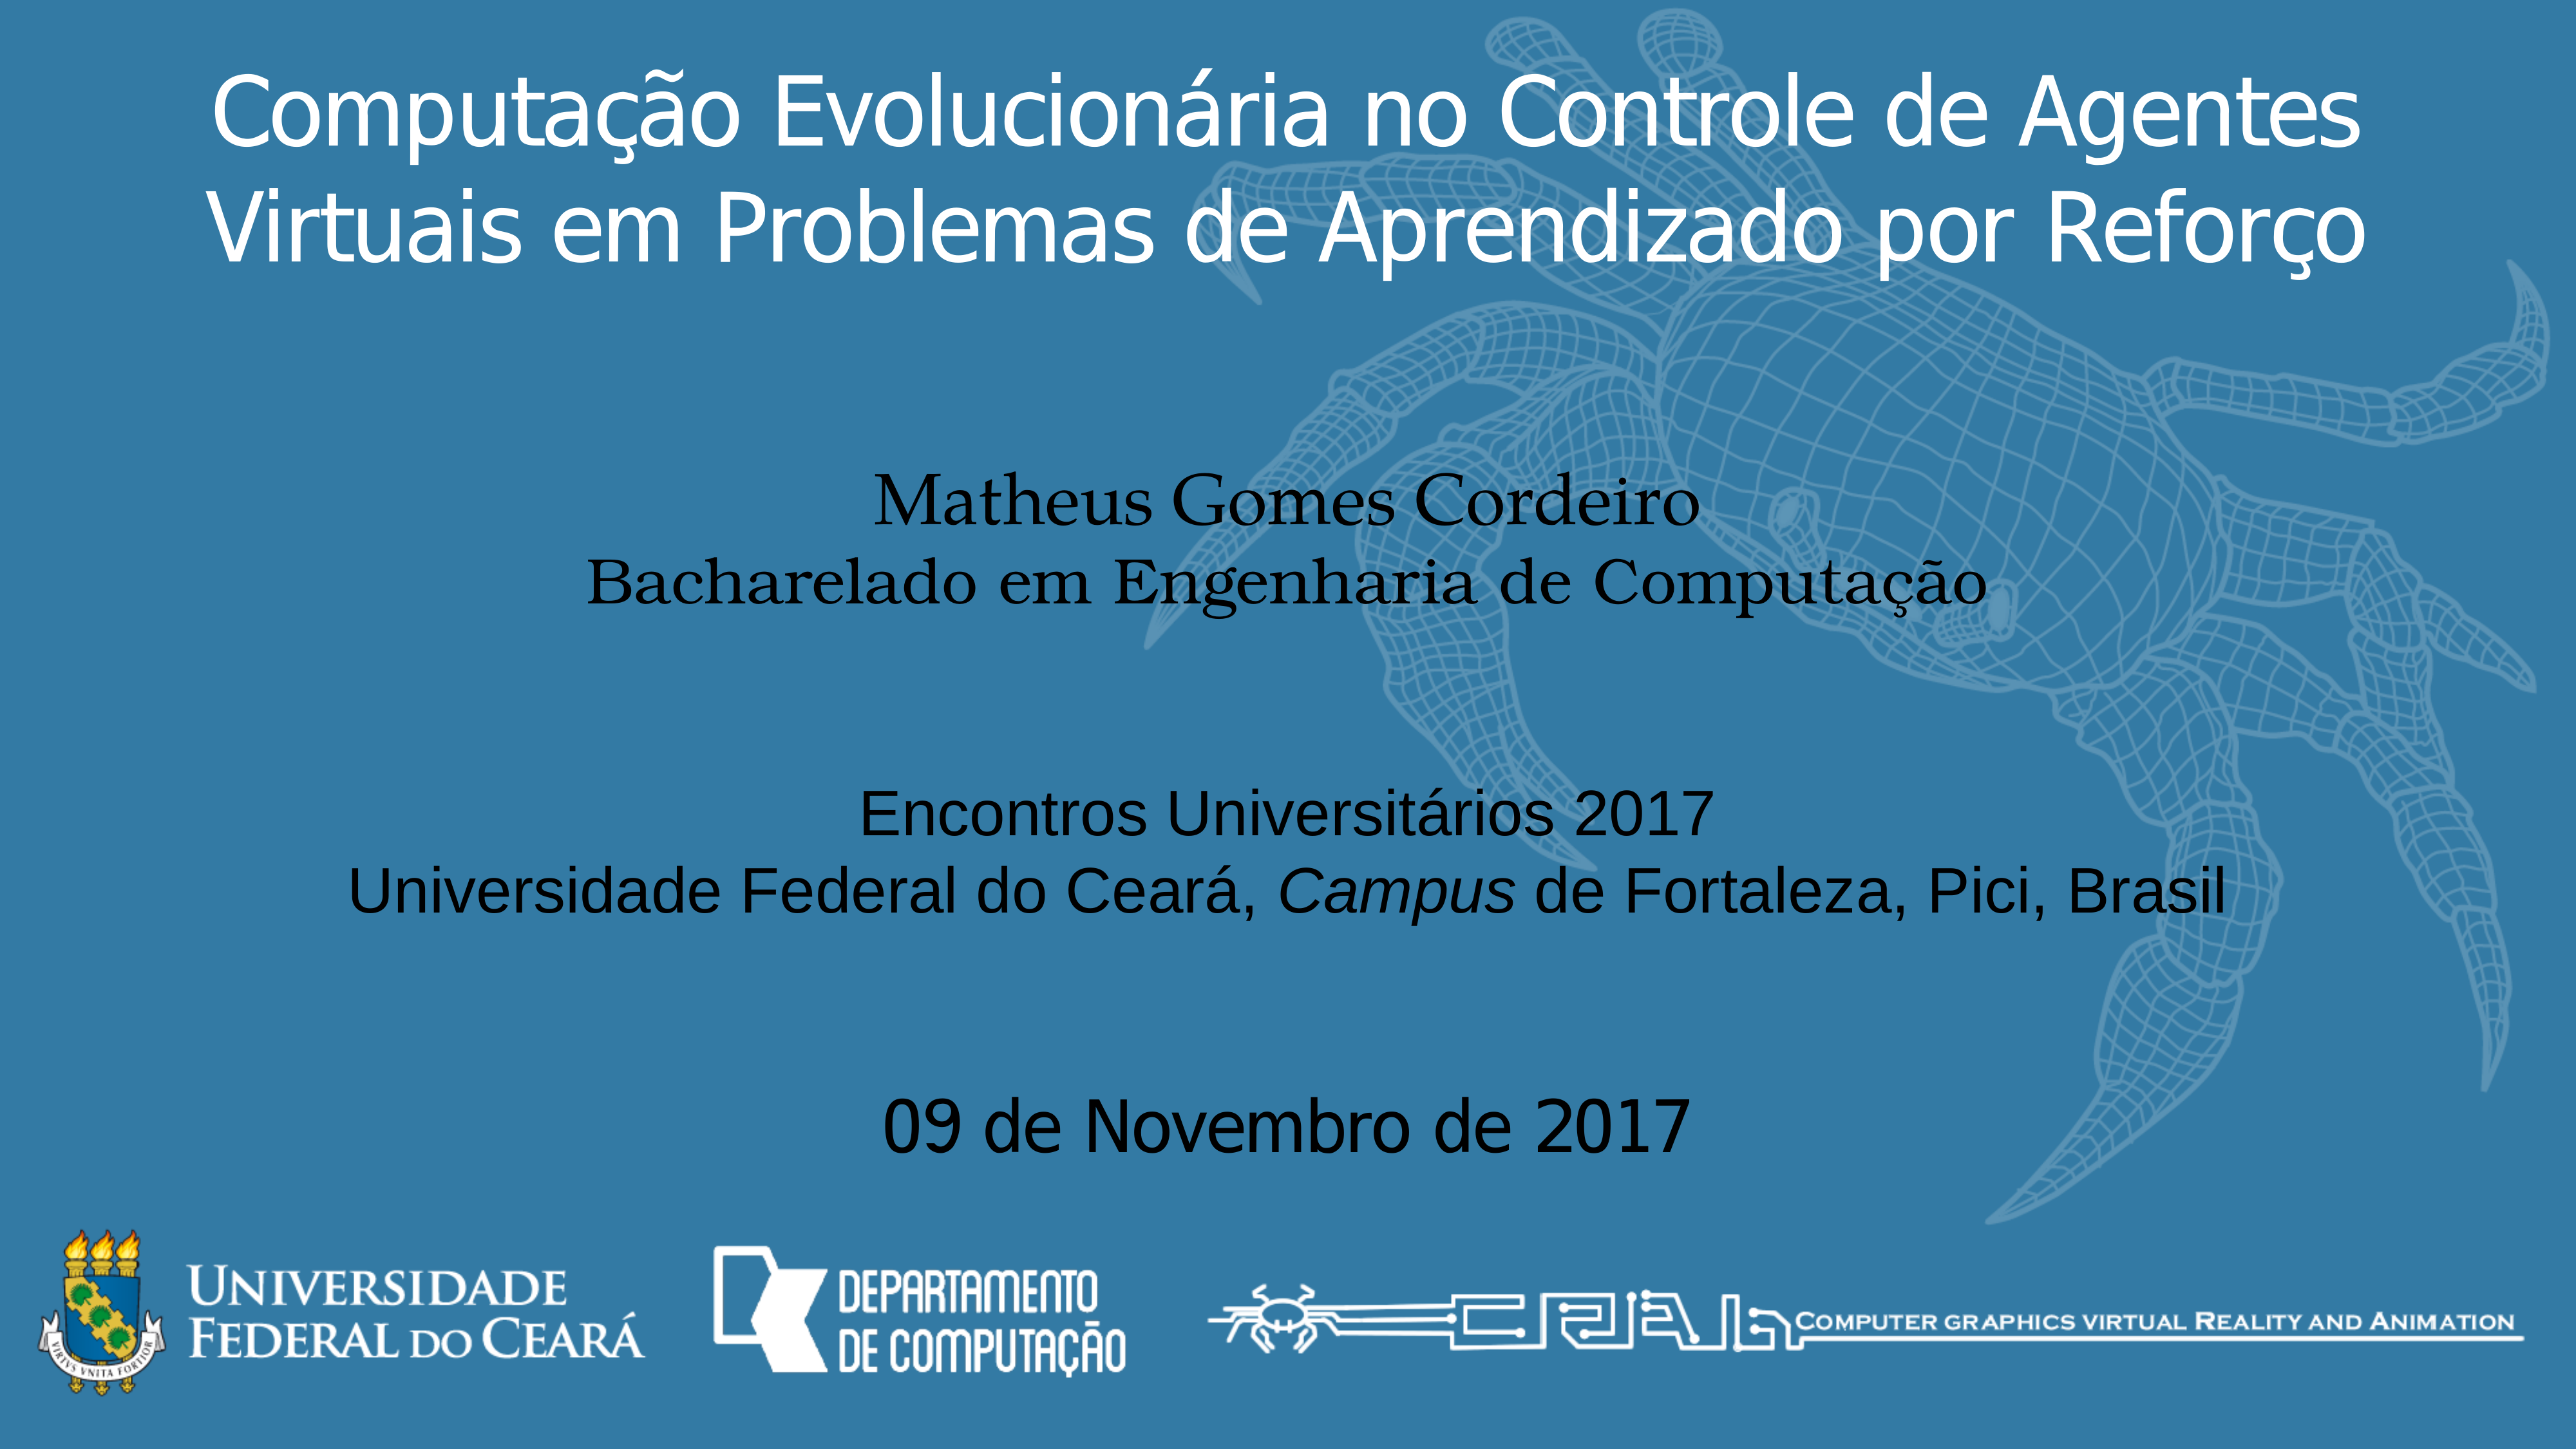

# Computação Evolucionária no Controle de Agentes Virtuais em Problemas de Aprendizado por Reforço
Matheus Gomes Cordeiro
Bacharelado em Engenharia de Computação

Encontros Universitários 2017
Universidade Federal do Ceará, Campus de Fortaleza, Pici, Brasil

09 de Novembro de 2017